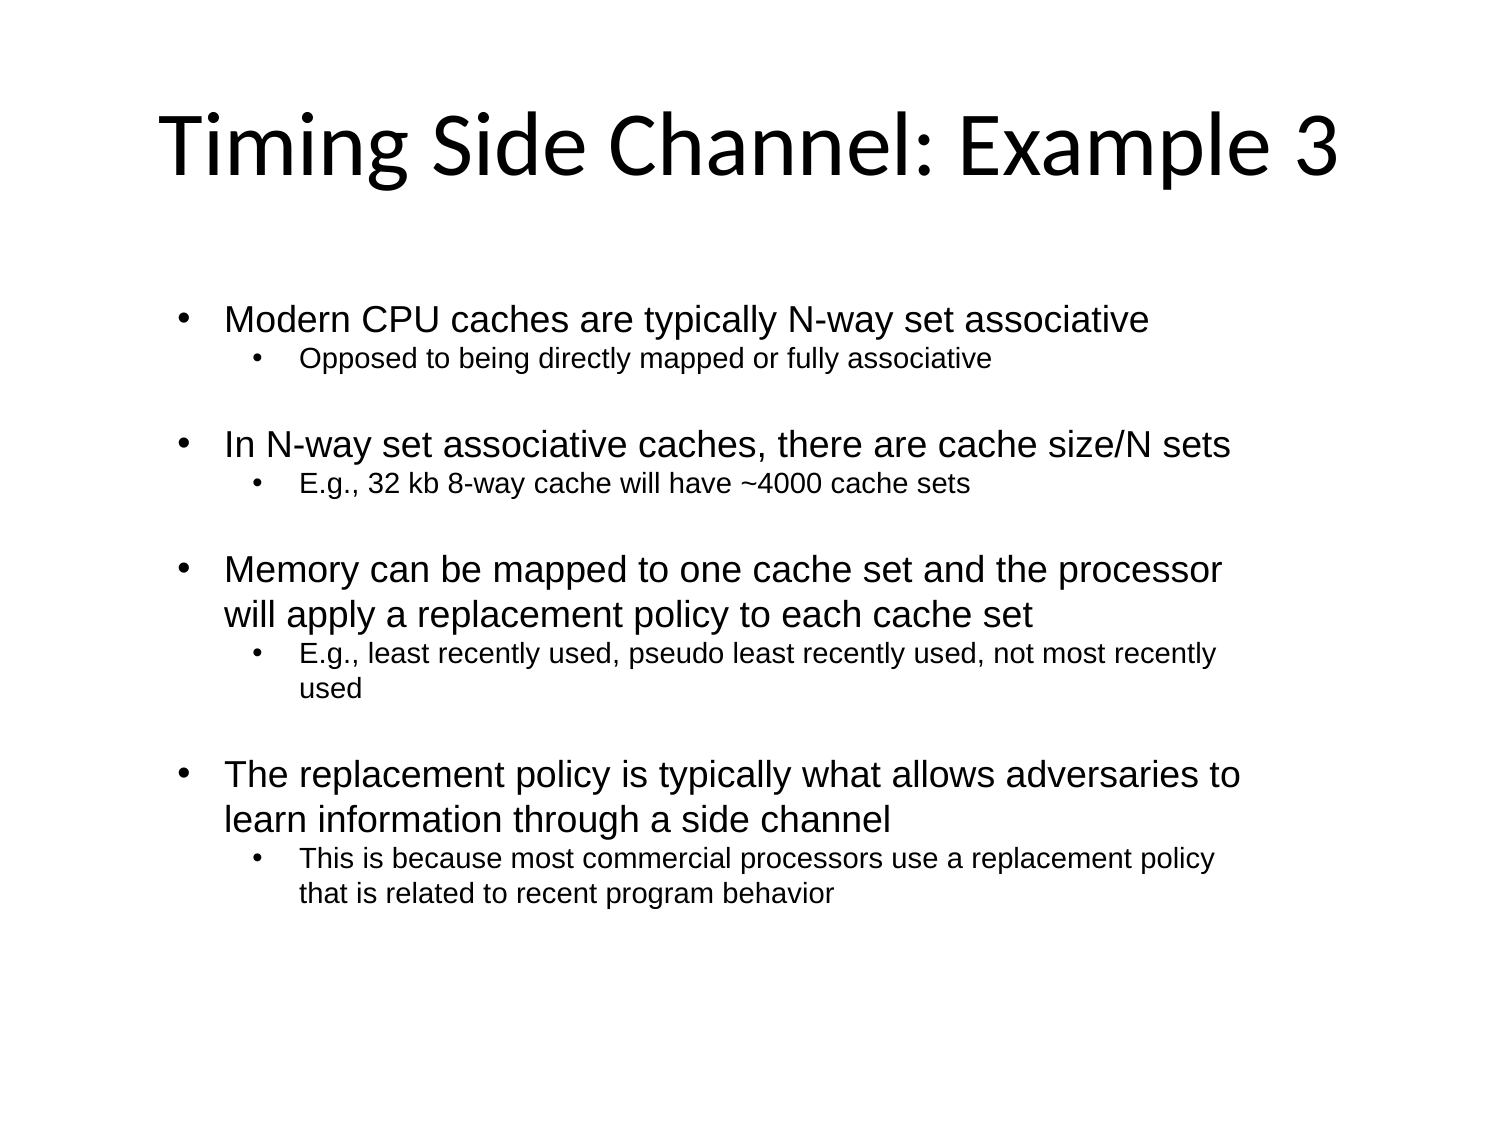

# Timing Side Channel: Example 3
Modern CPU caches are typically N-way set associative
Opposed to being directly mapped or fully associative

In N-way set associative caches, there are cache size/N sets
E.g., 32 kb 8-way cache will have ~4000 cache sets

Memory can be mapped to one cache set and the processor will apply a replacement policy to each cache set
E.g., least recently used, pseudo least recently used, not most recently used

The replacement policy is typically what allows adversaries to learn information through a side channel
This is because most commercial processors use a replacement policy that is related to recent program behavior